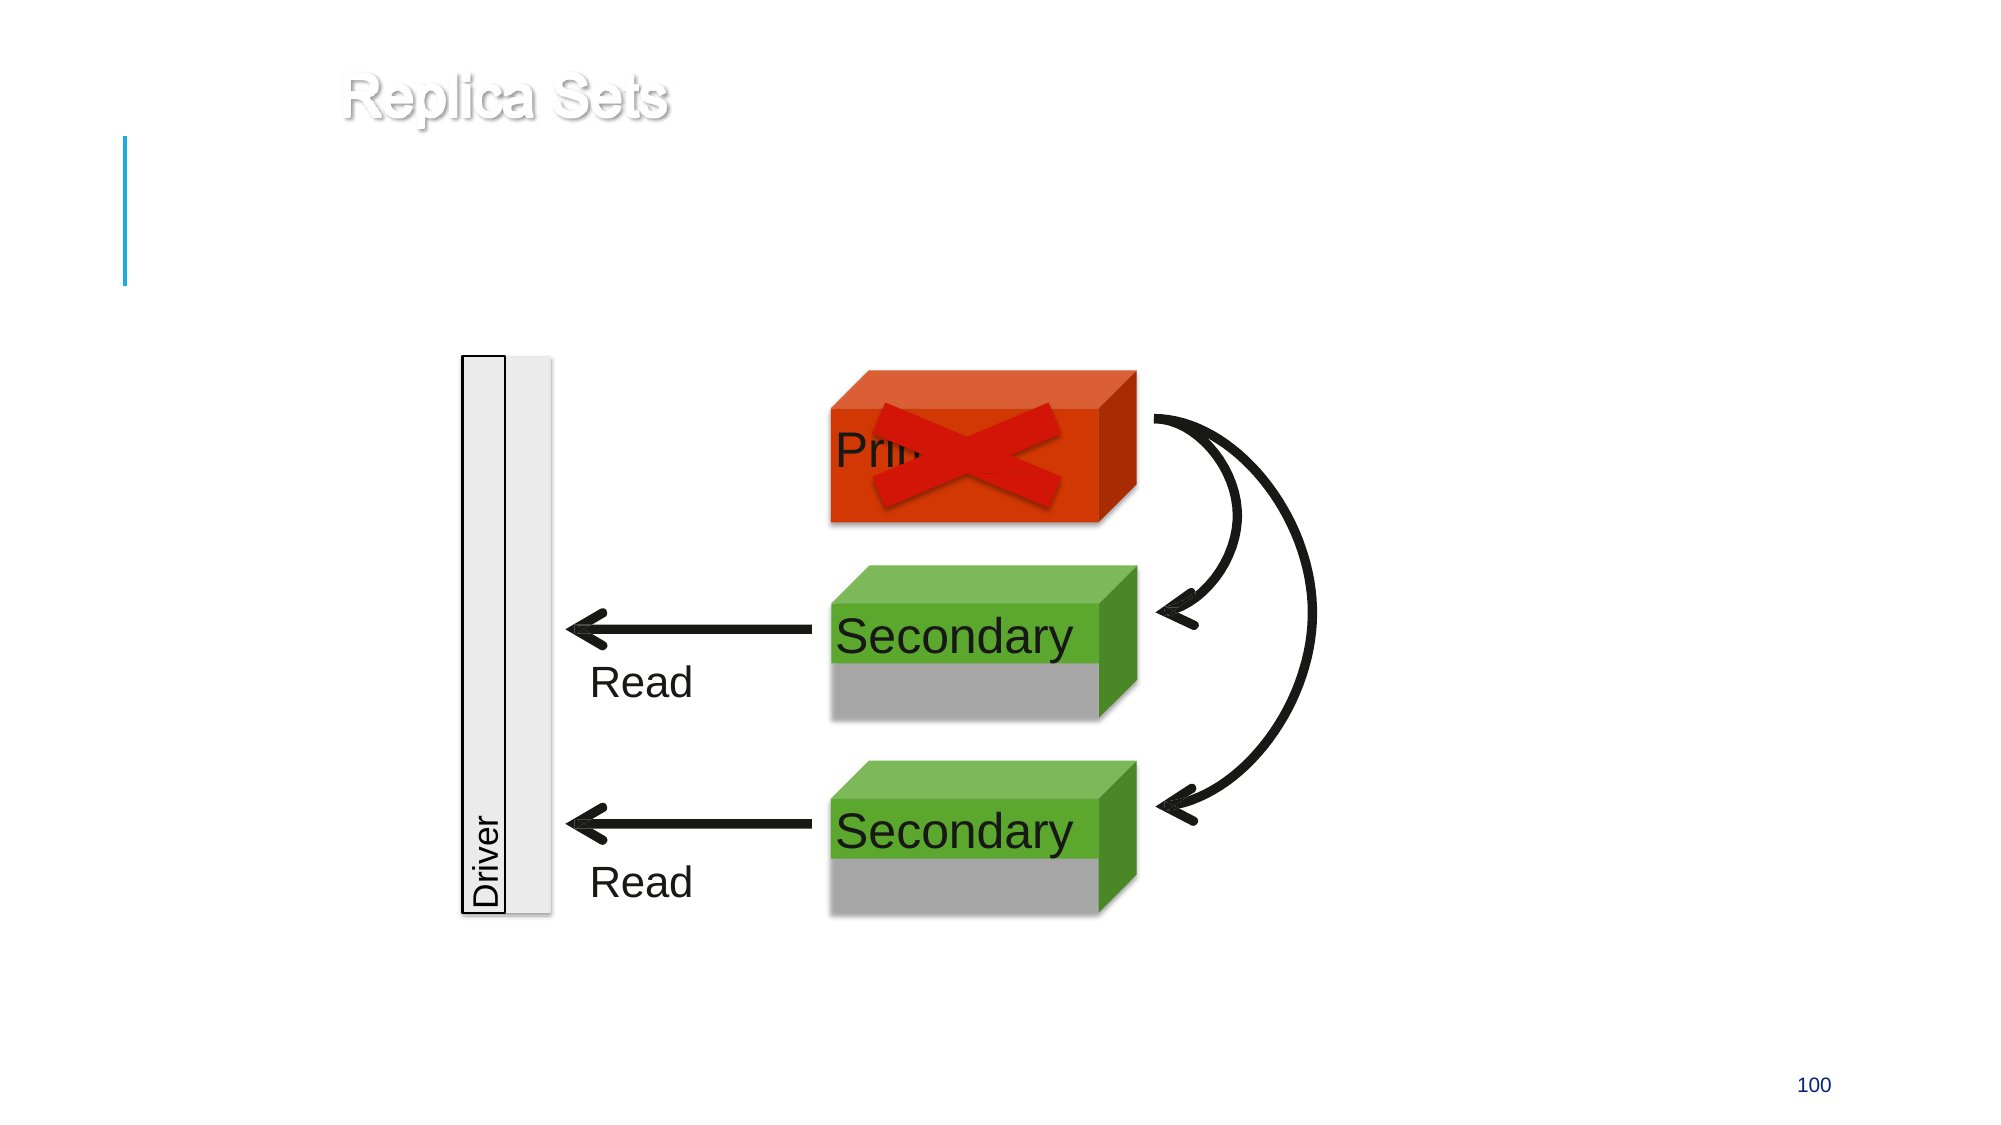

Driver

Primary

Secondary

Read

Secondary

Read

100